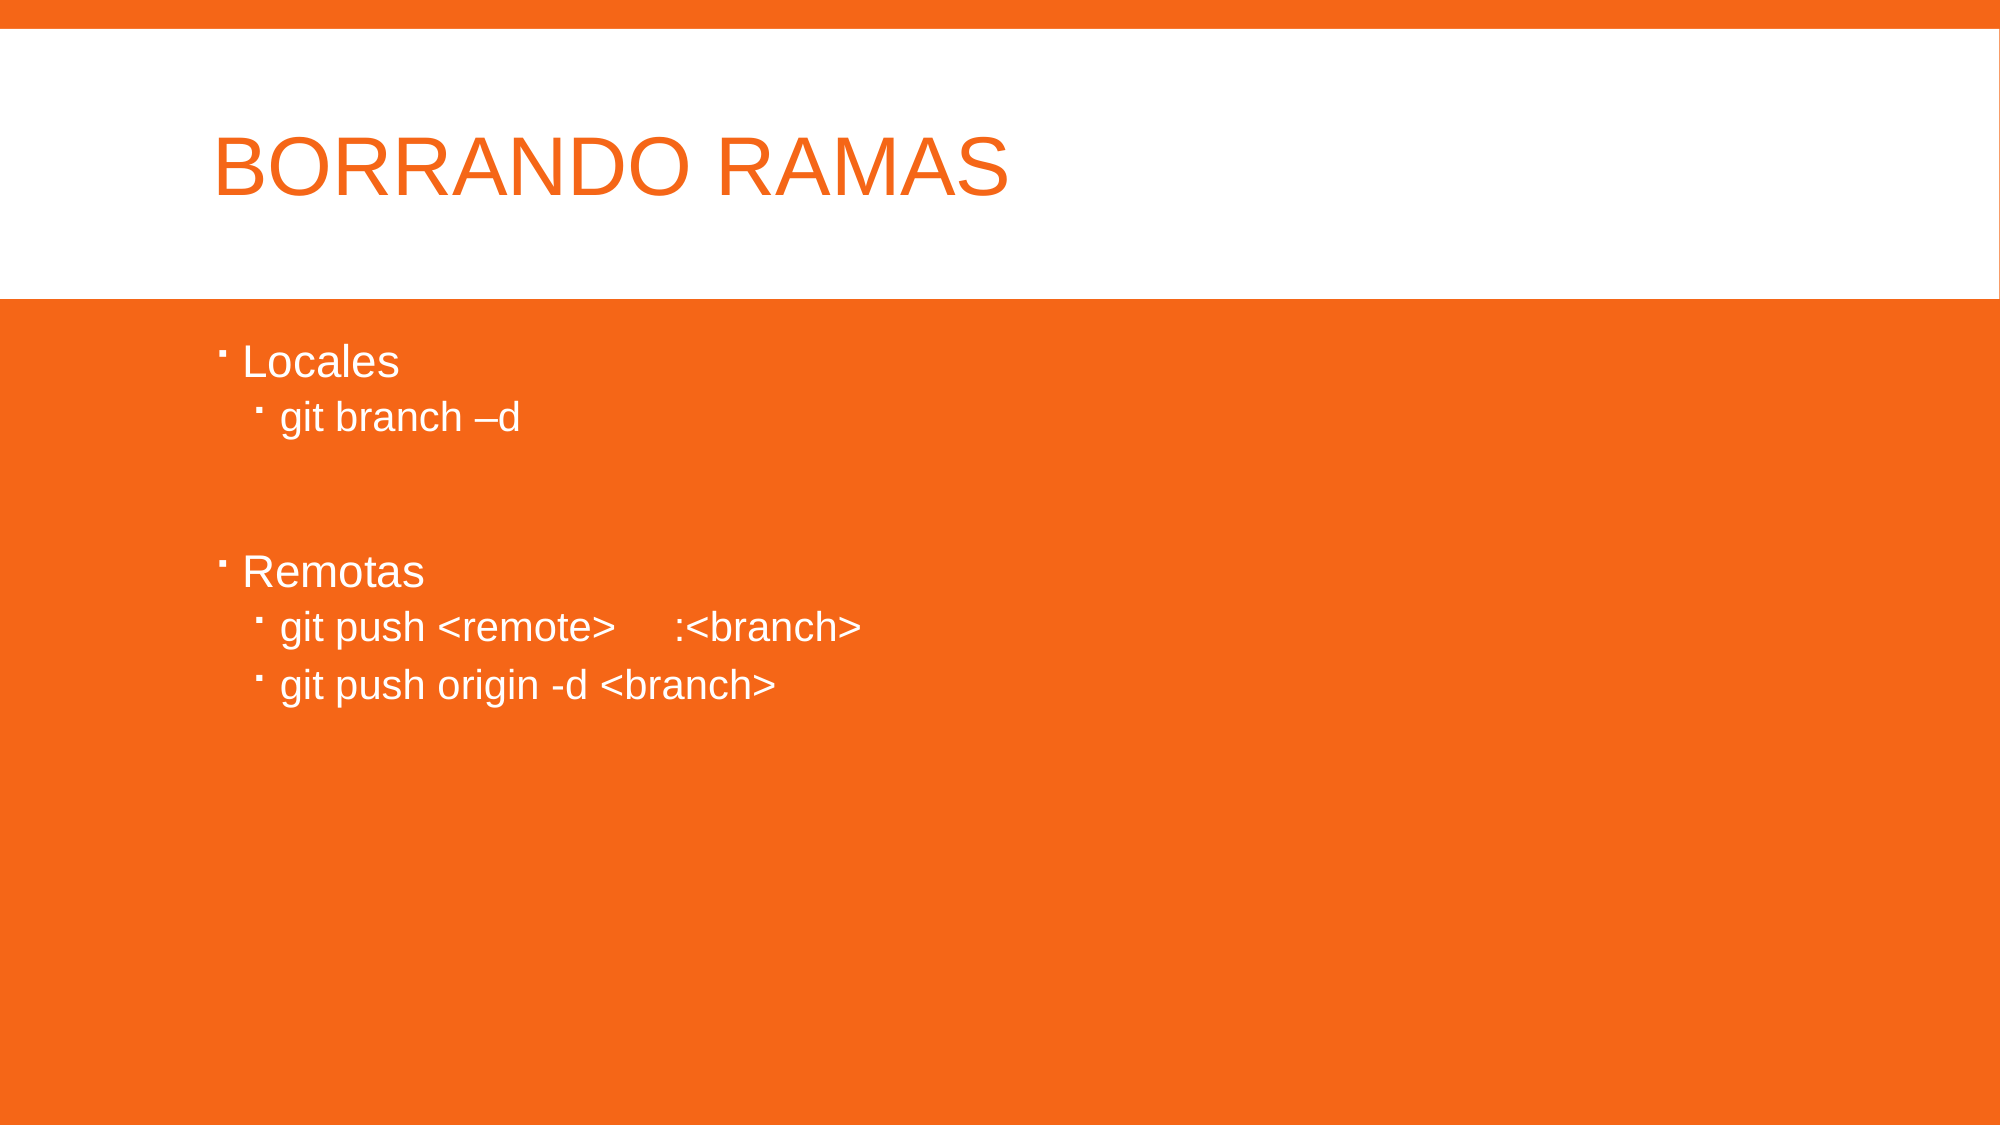

# Borrando ramas
Locales
git branch –d

Remotas
git push <remote>     :<branch>
git push origin -d <branch>